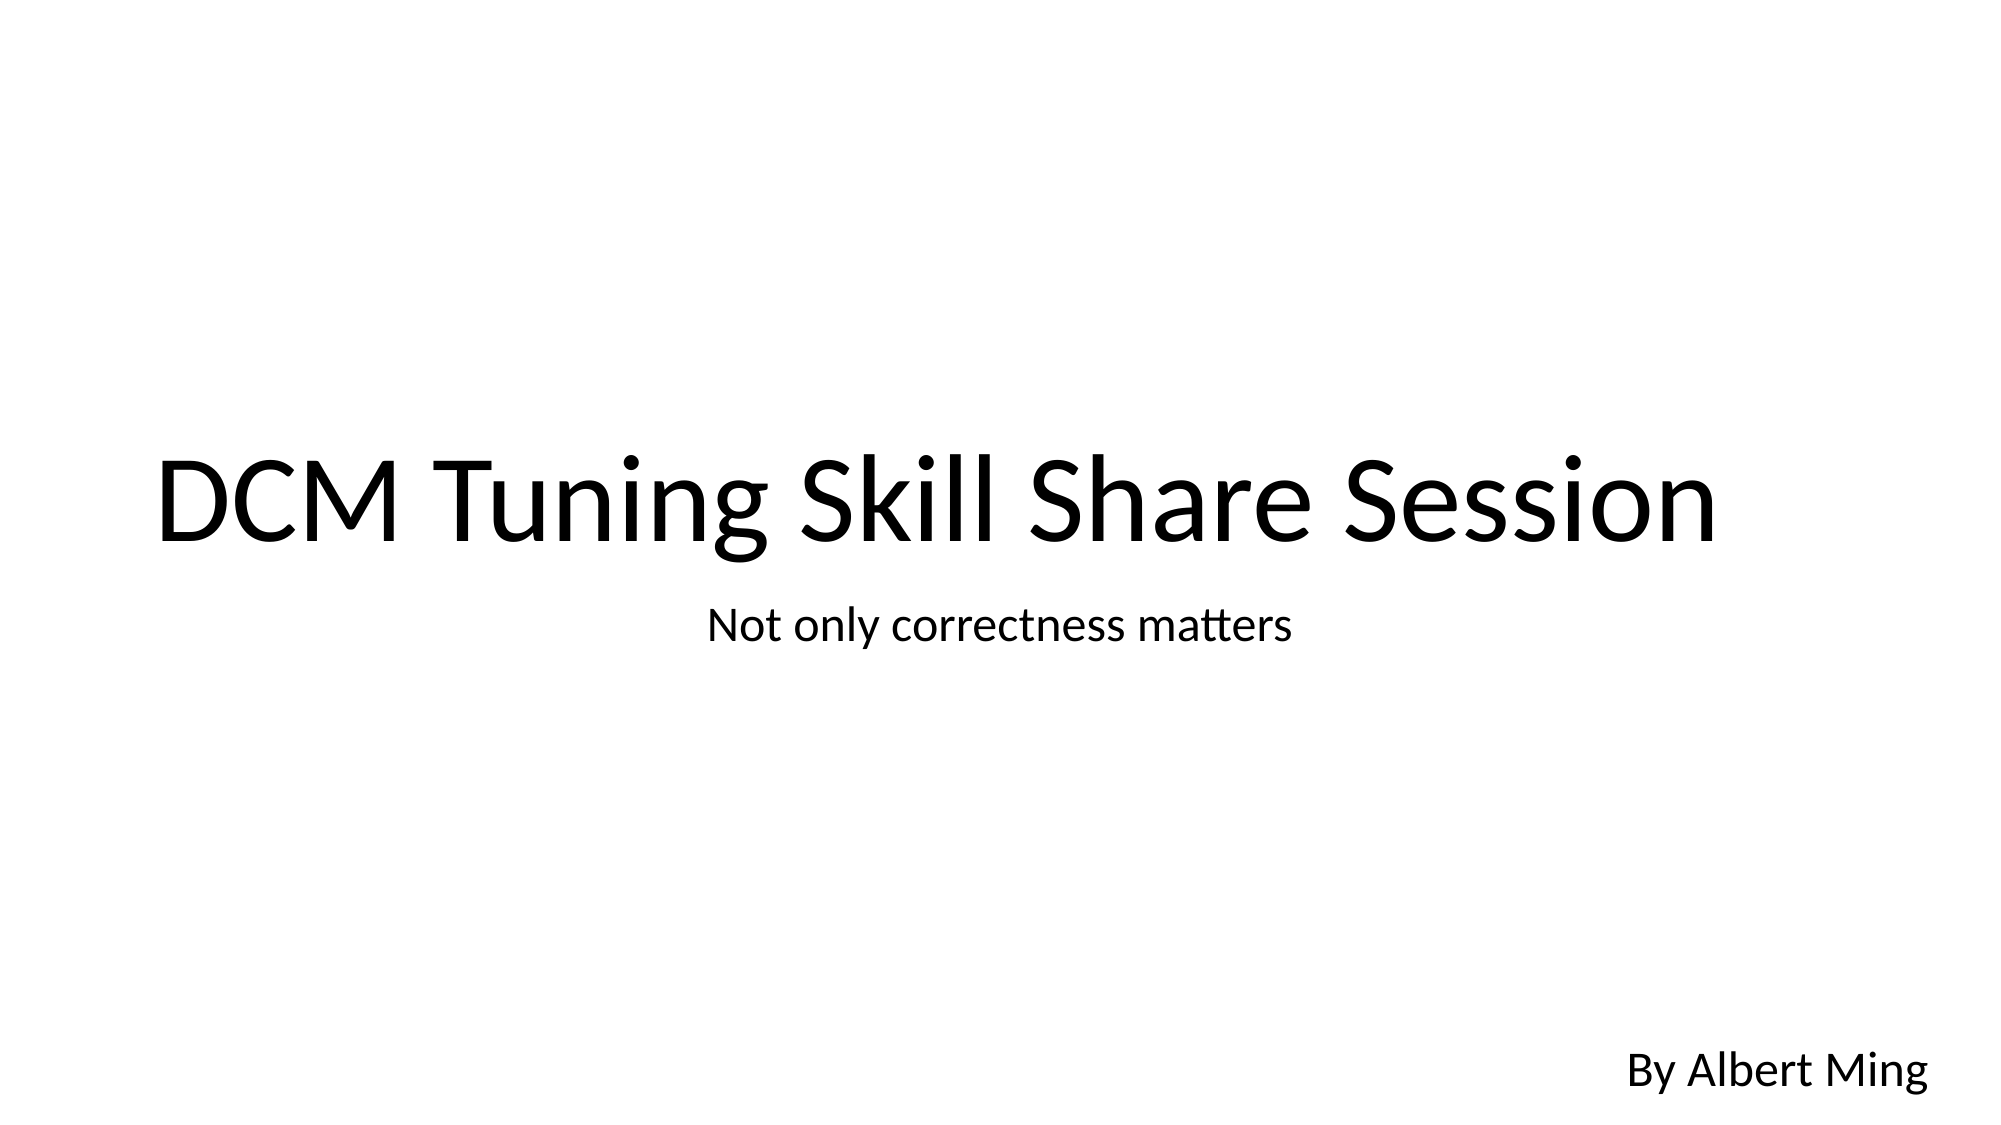

# DCM Tuning Skill Share Session
Not only correctness matters
By Albert Ming